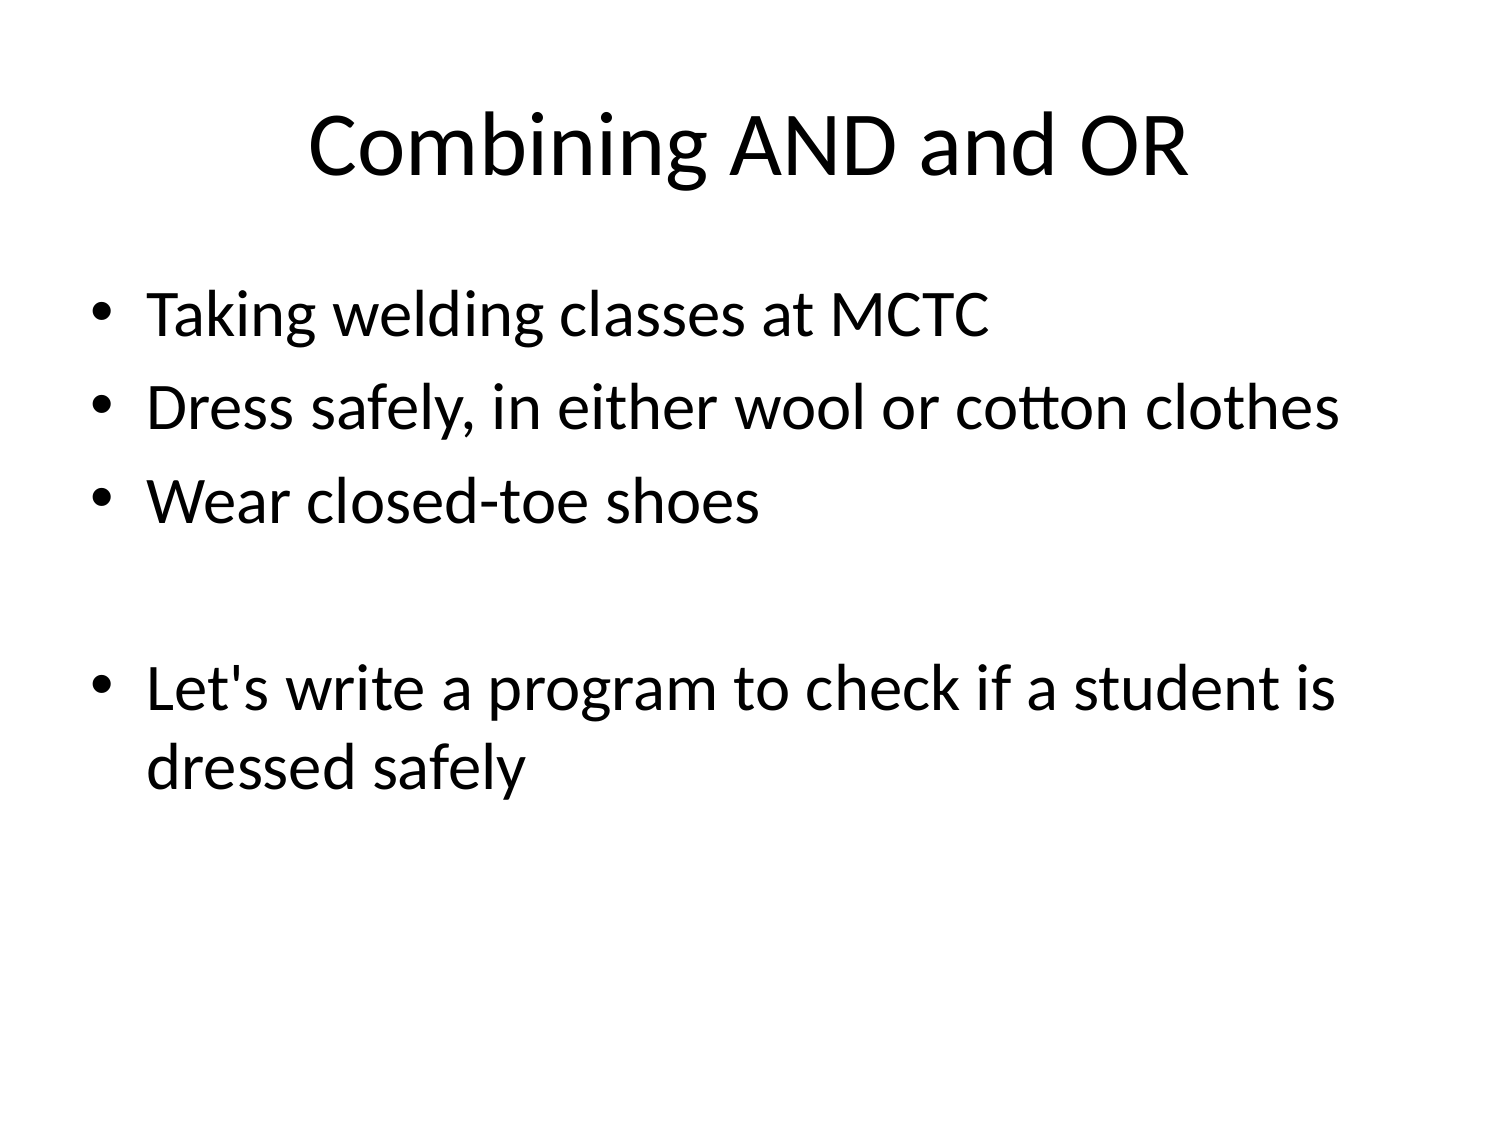

# Combining AND and OR
Taking welding classes at MCTC
Dress safely, in either wool or cotton clothes
Wear closed-toe shoes

Let's write a program to check if a student is dressed safely